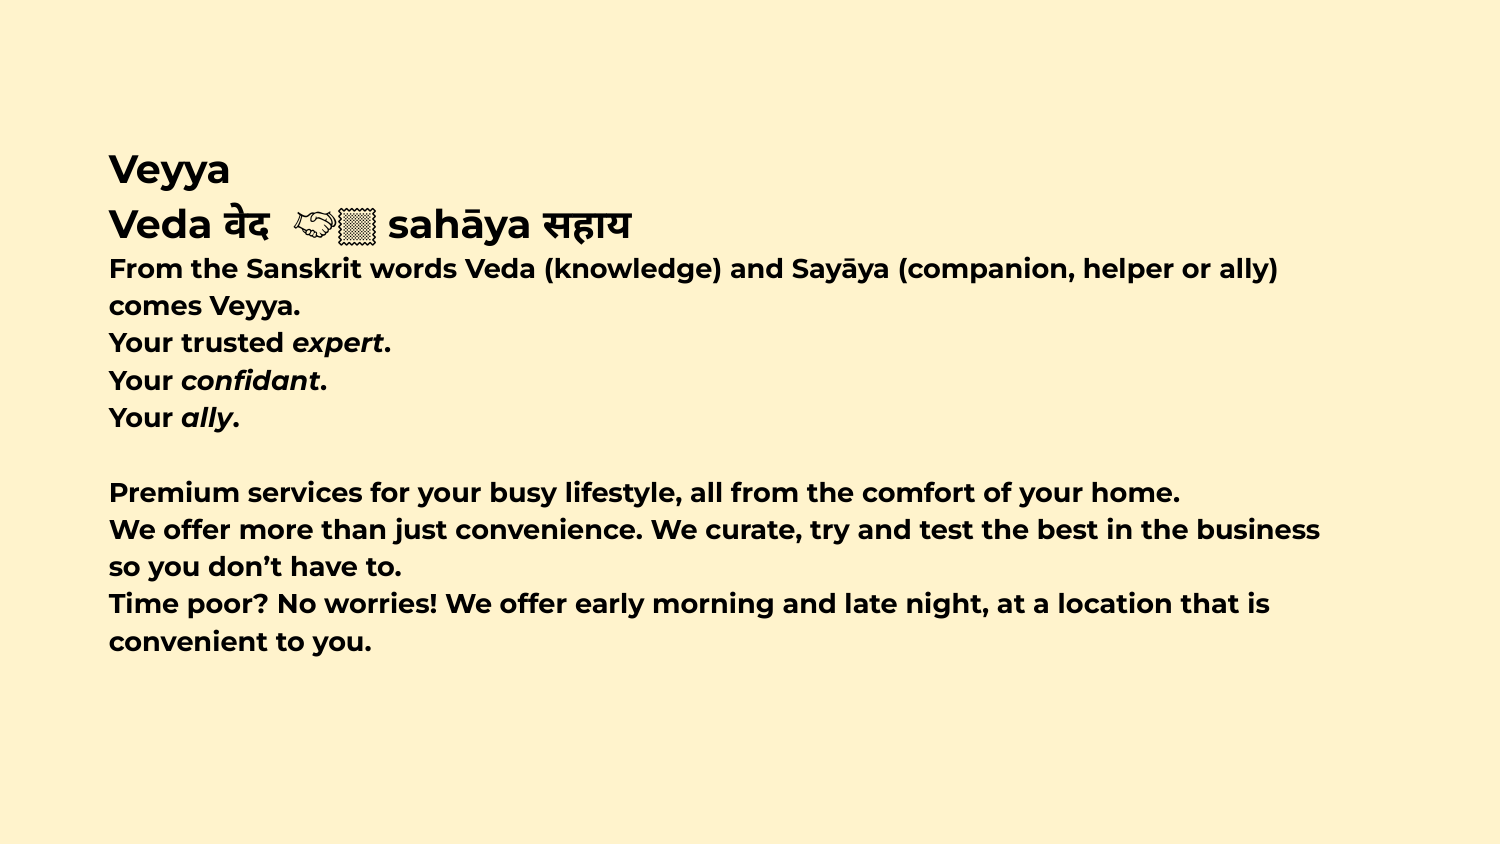

Veyya
Veda वेद  🤝🏼 sahāya सहाय
From the Sanskrit words Veda (knowledge) and Sayāya (companion, helper or ally) comes Veyya.
Your trusted expert.
Your confidant.
Your ally.
Premium services for your busy lifestyle, all from the comfort of your home.
We offer more than just convenience. We curate, try and test the best in the business so you don’t have to.
Time poor? No worries! We offer early morning and late night, at a location that is convenient to you.